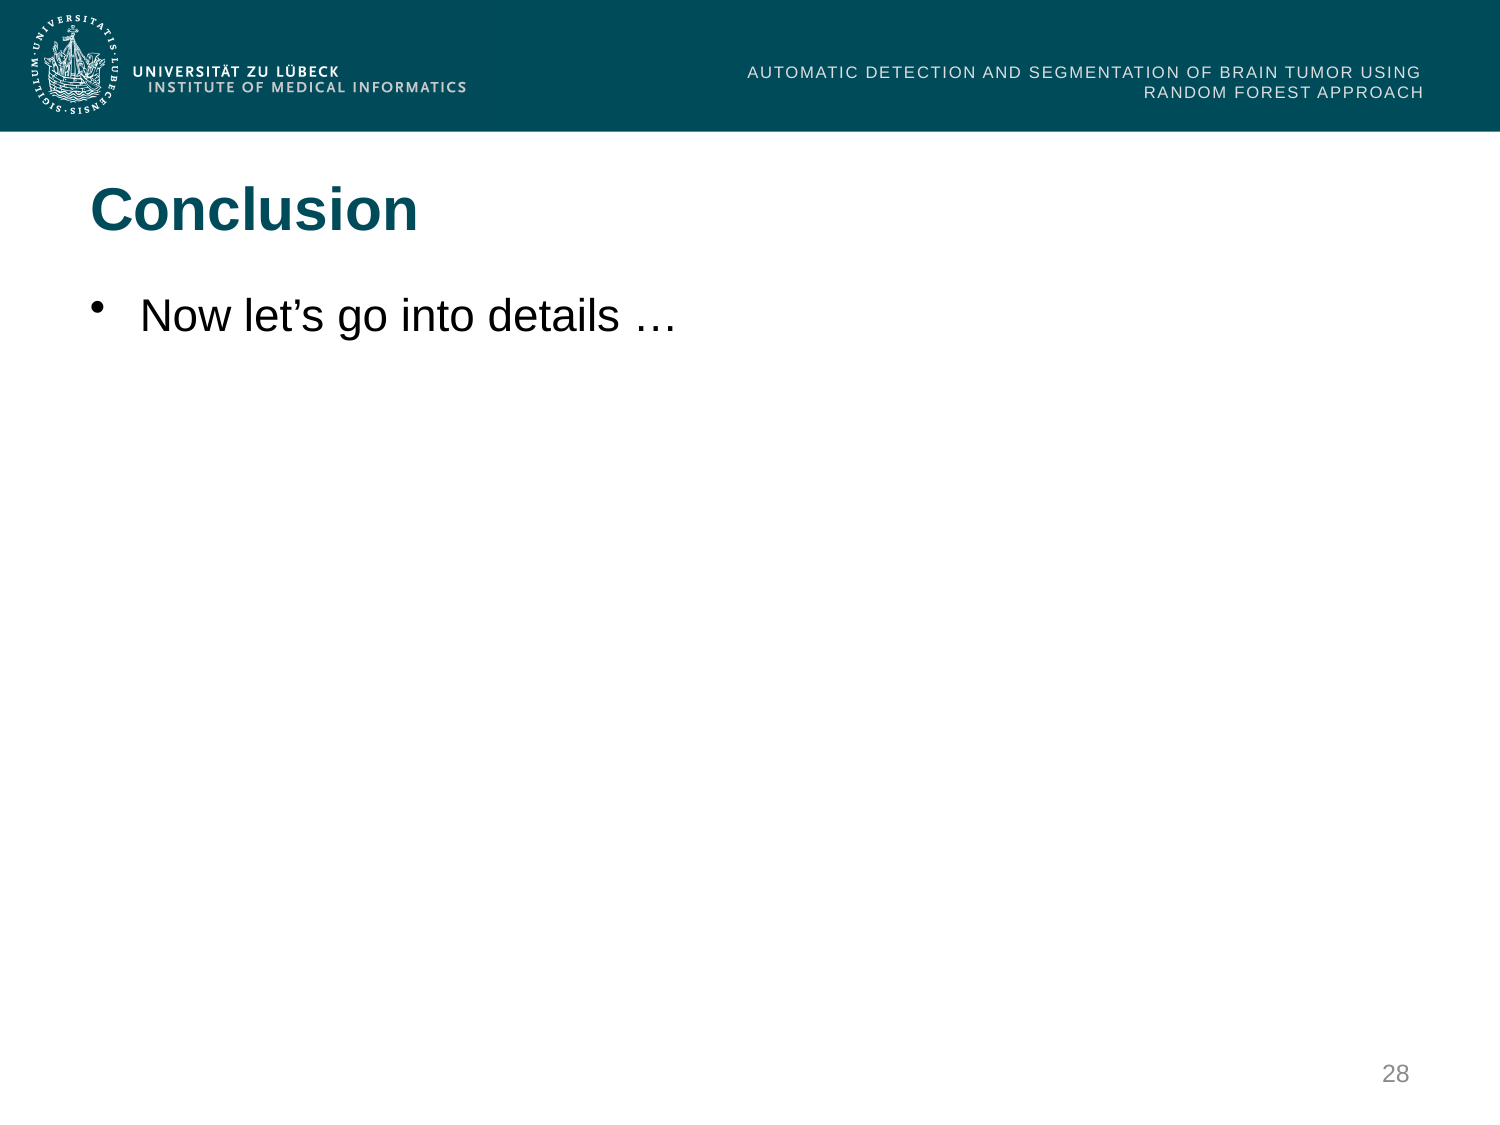

# Conclusion
Now let’s go into details …